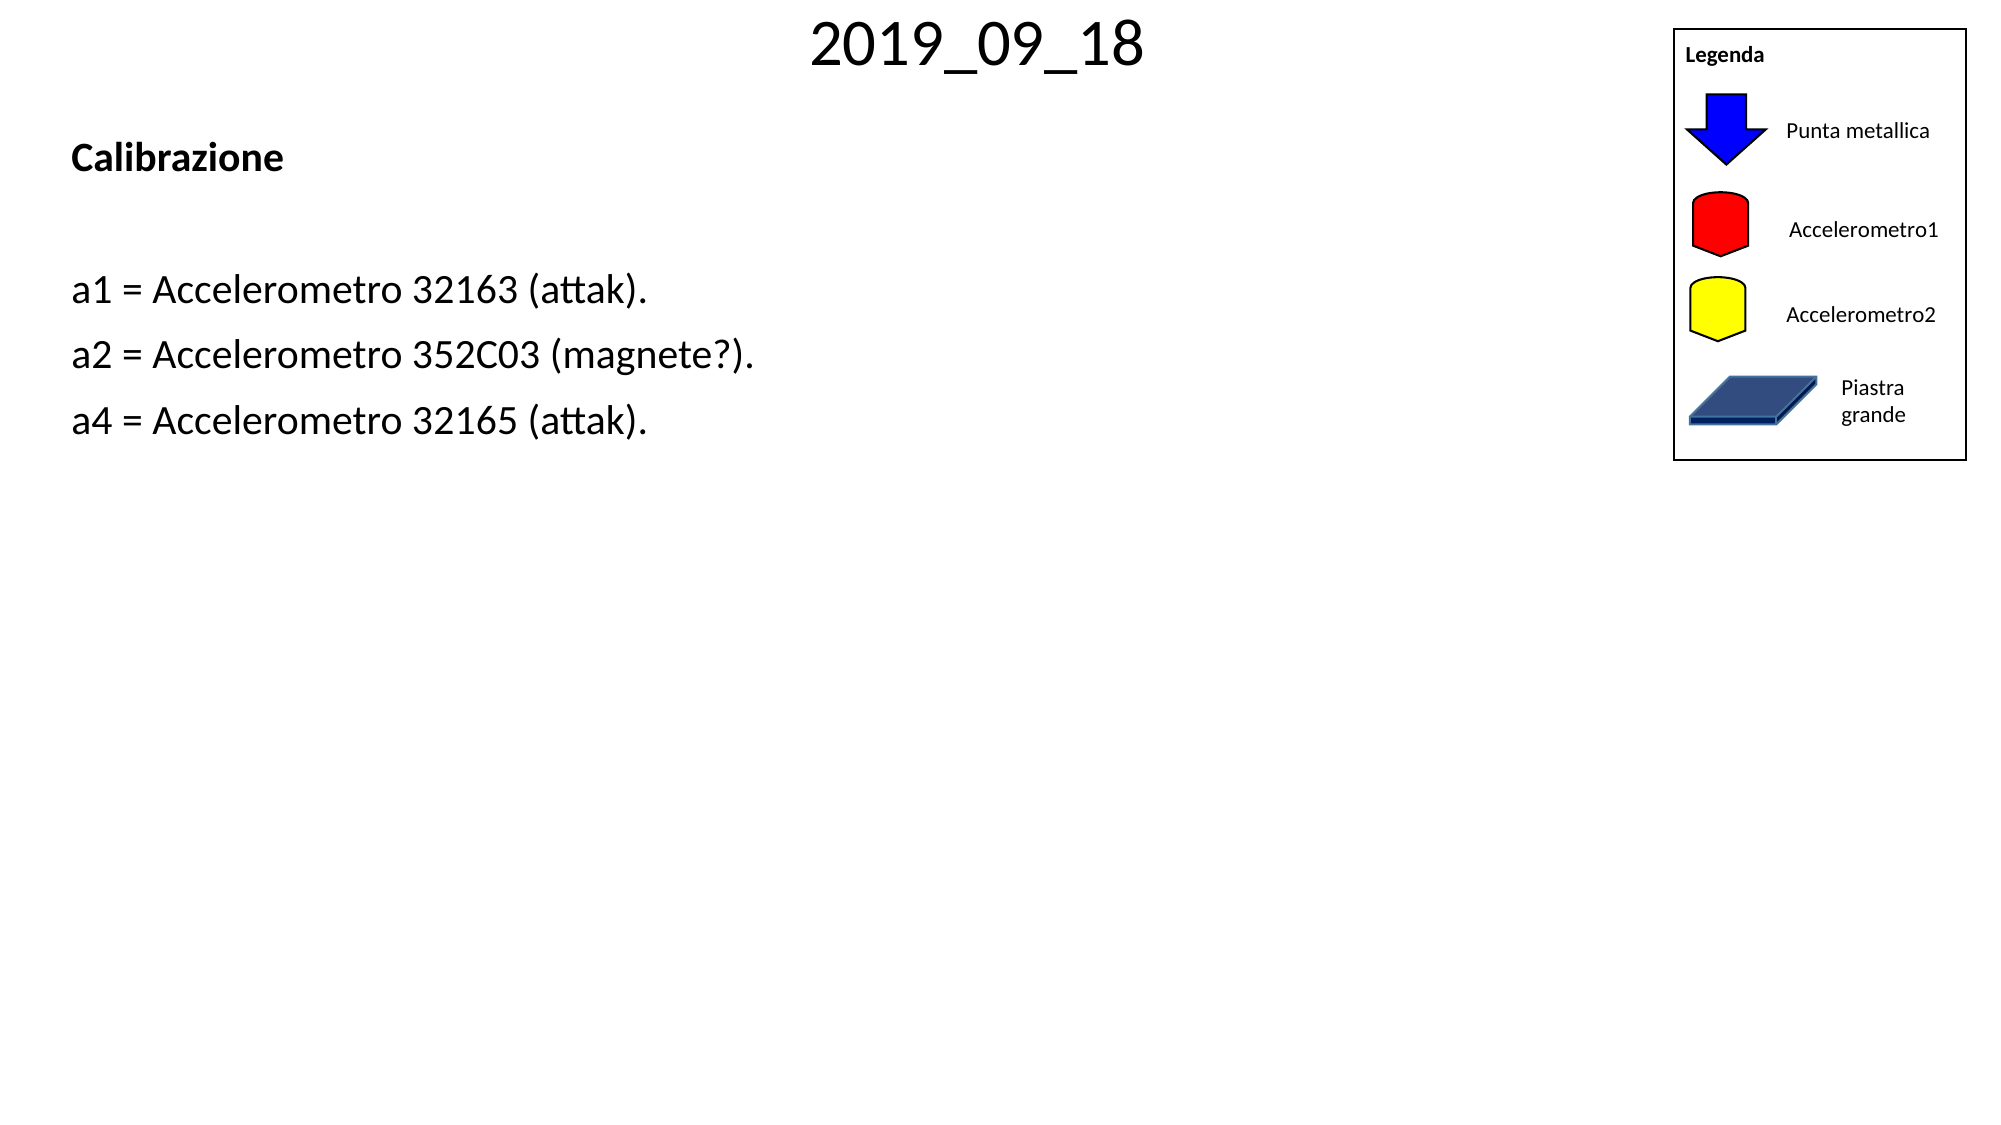

# 2019_09_18

Legenda

Punta metallica
Calibrazione

a1 = Accelerometro 32163 (attak).
a2 = Accelerometro 352C03 (magnete?).
a4 = Accelerometro 32165 (attak).

Accelerometro1

Accelerometro2
Piastra grande